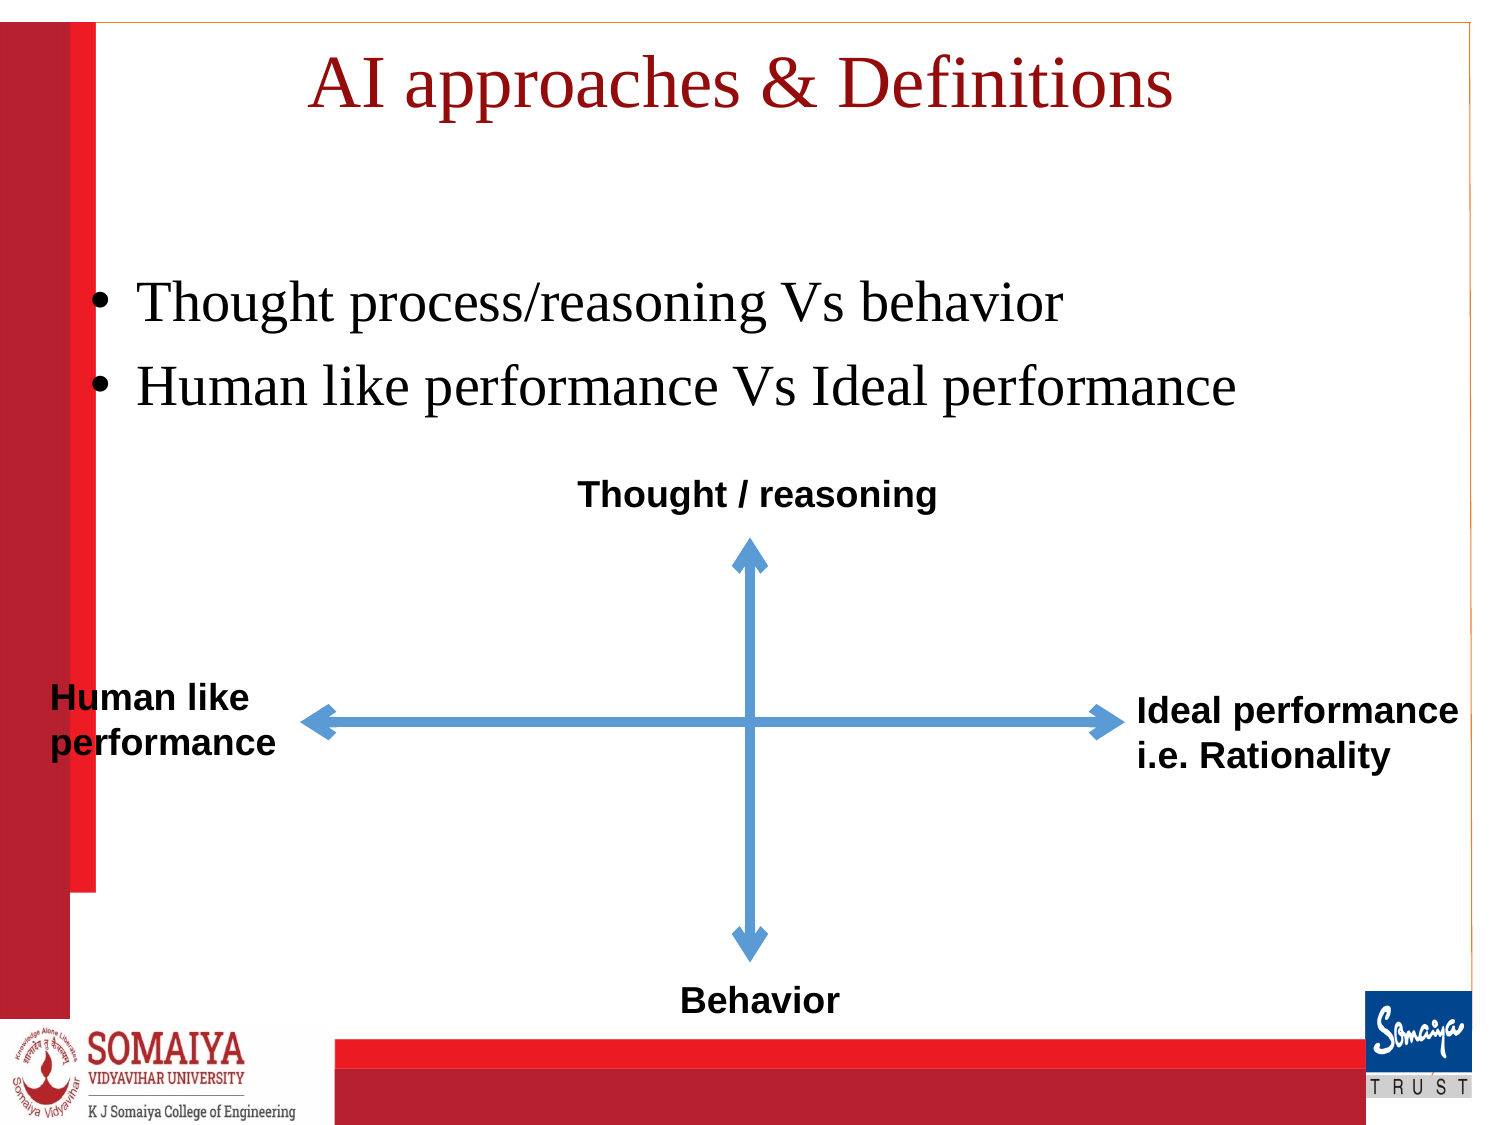

# AI approaches & Definitions
Thought process/reasoning Vs behavior
Human like performance Vs Ideal performance
Thought / reasoning
Human like performance
Ideal performance
i.e. Rationality
Behavior